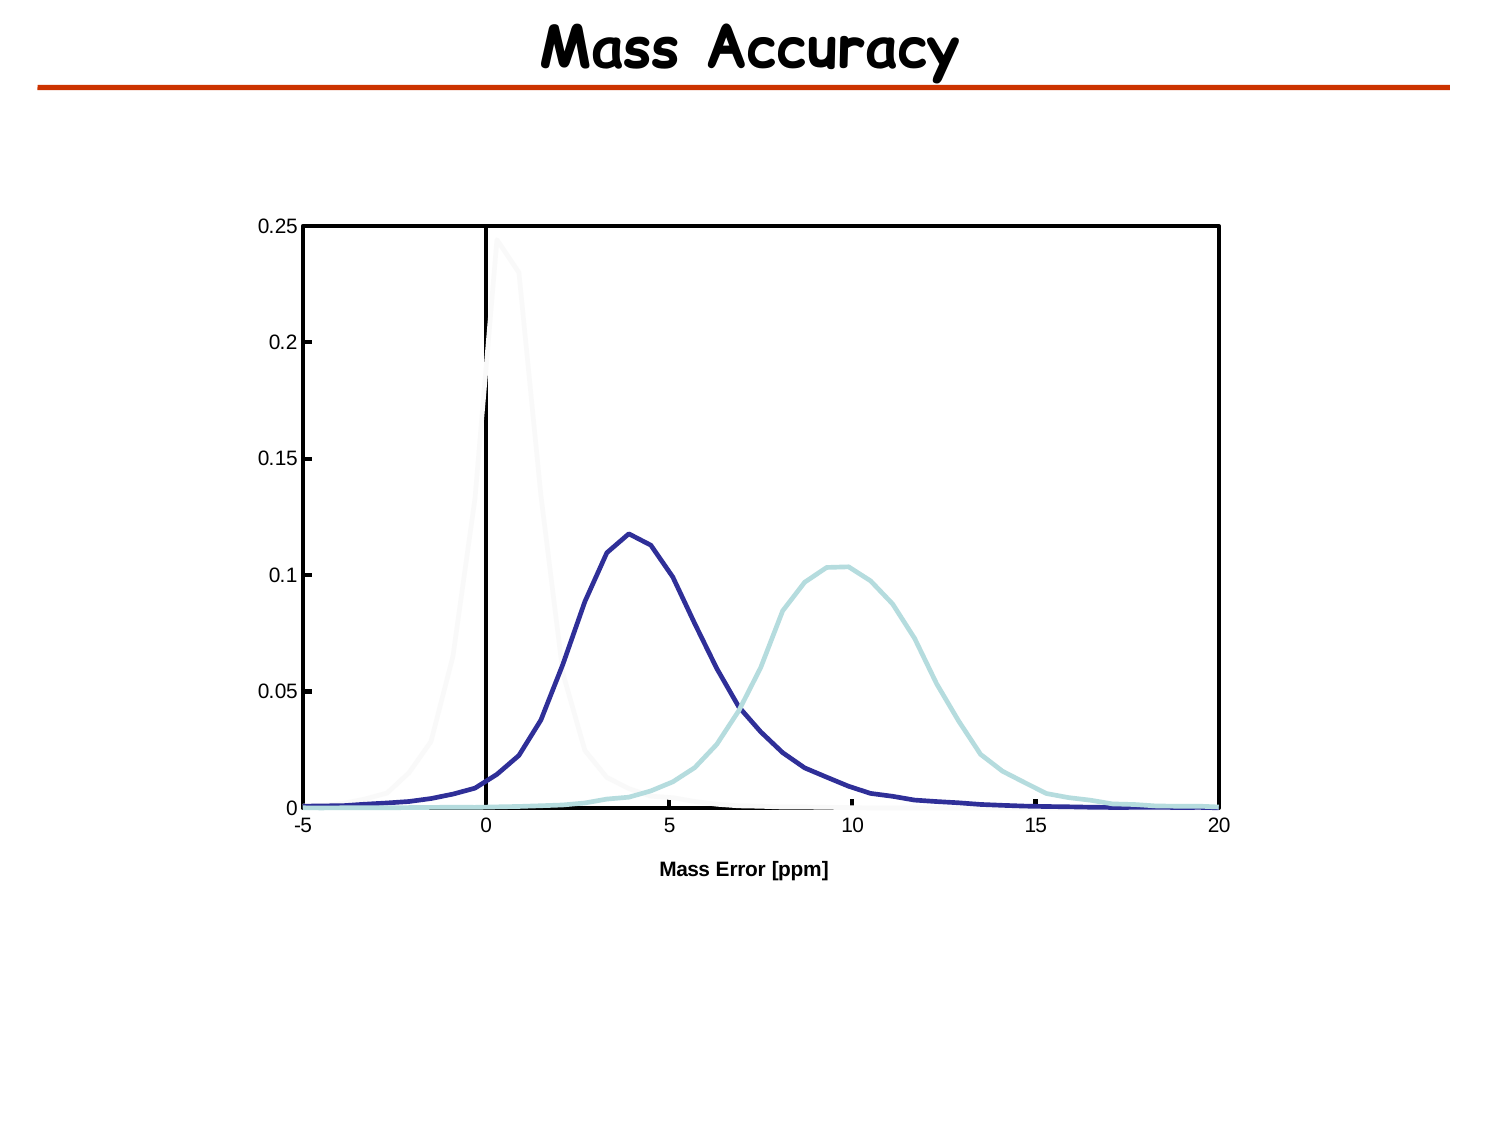

# Mass Accuracy

### Chart

| Category | A1 | A2 | A3 |  |
|---|---|---|---|---|